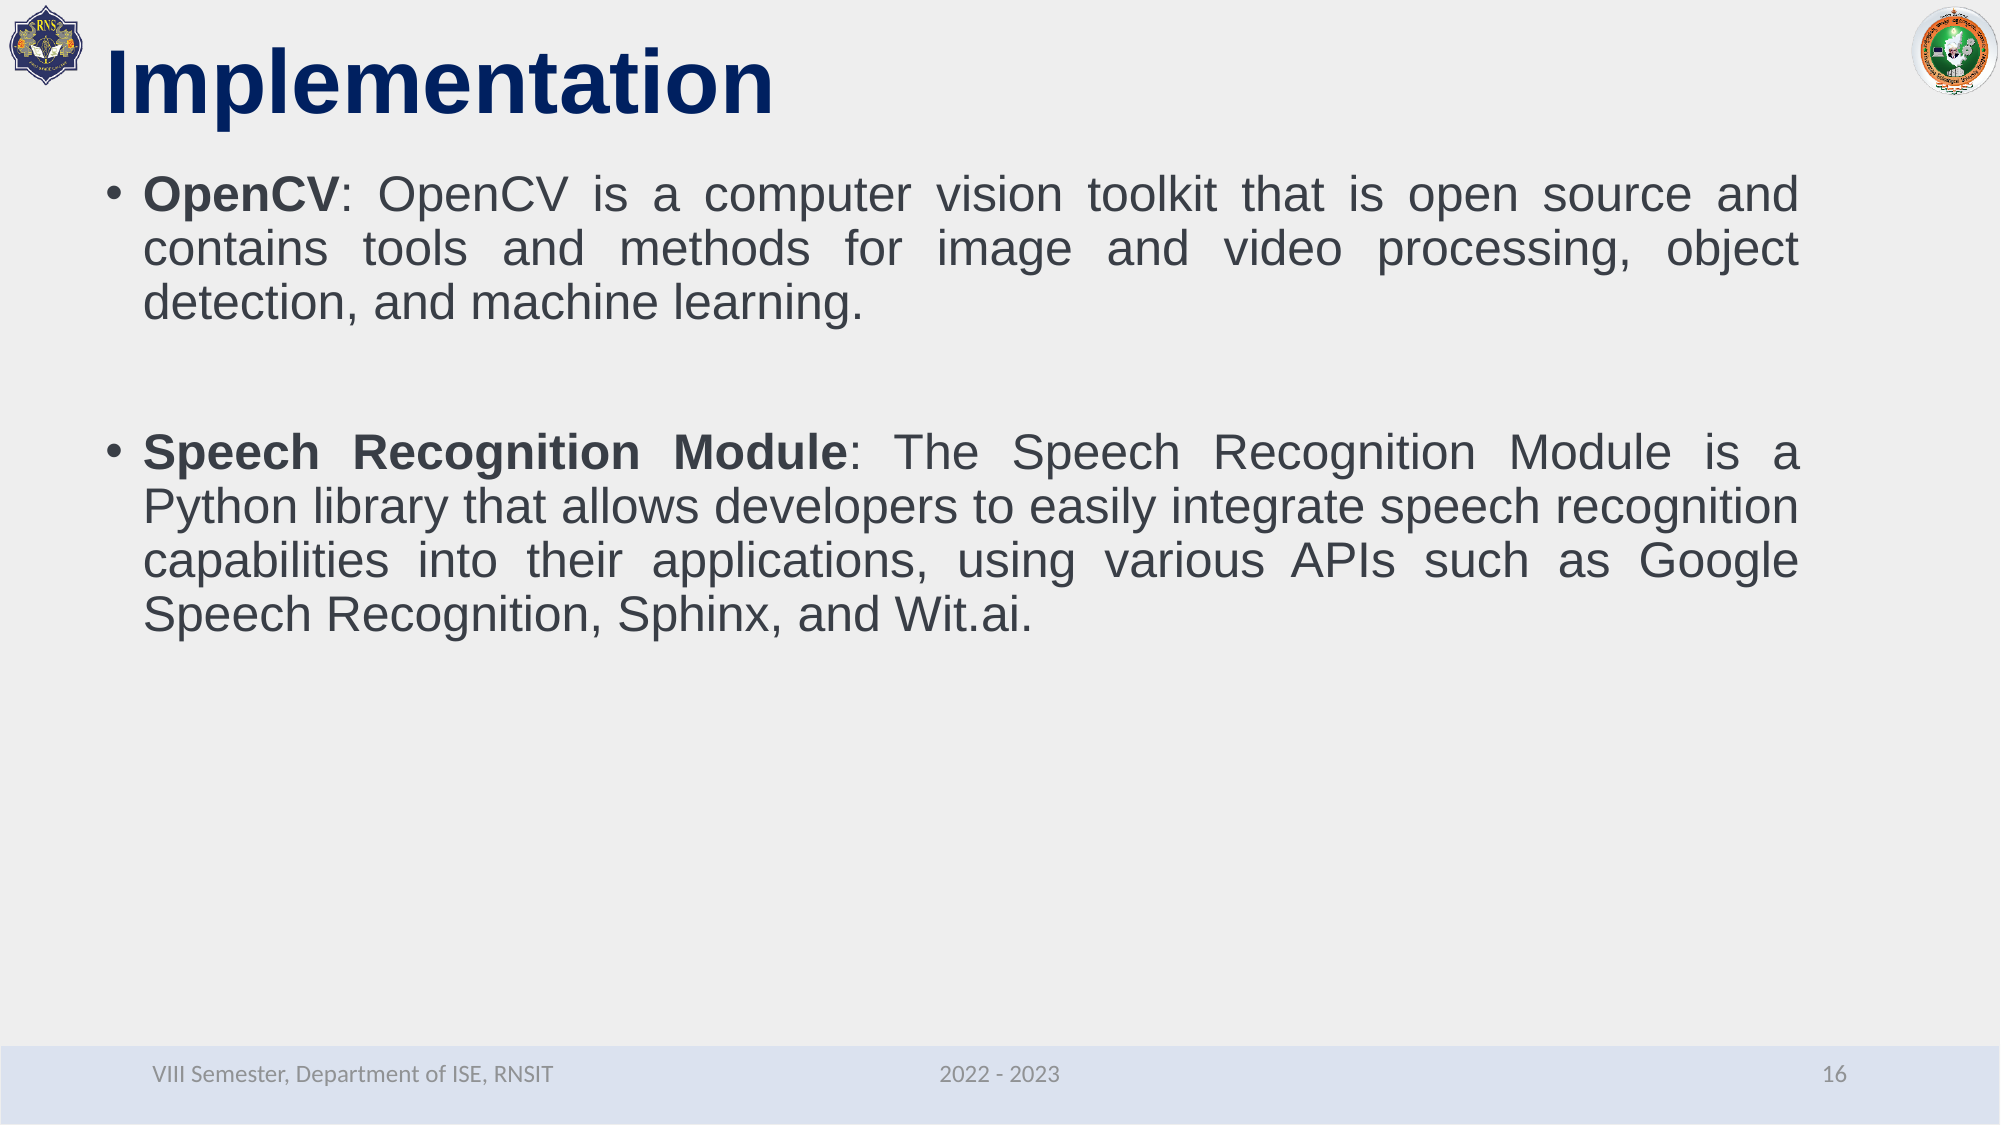

# Implementation
OpenCV: OpenCV is a computer vision toolkit that is open source and contains tools and methods for image and video processing, object detection, and machine learning.

Speech Recognition Module: The Speech Recognition Module is a Python library that allows developers to easily integrate speech recognition capabilities into their applications, using various APIs such as Google Speech Recognition, Sphinx, and Wit.ai.

VIII Semester, Department of ISE, RNSIT
2022 - 2023
16